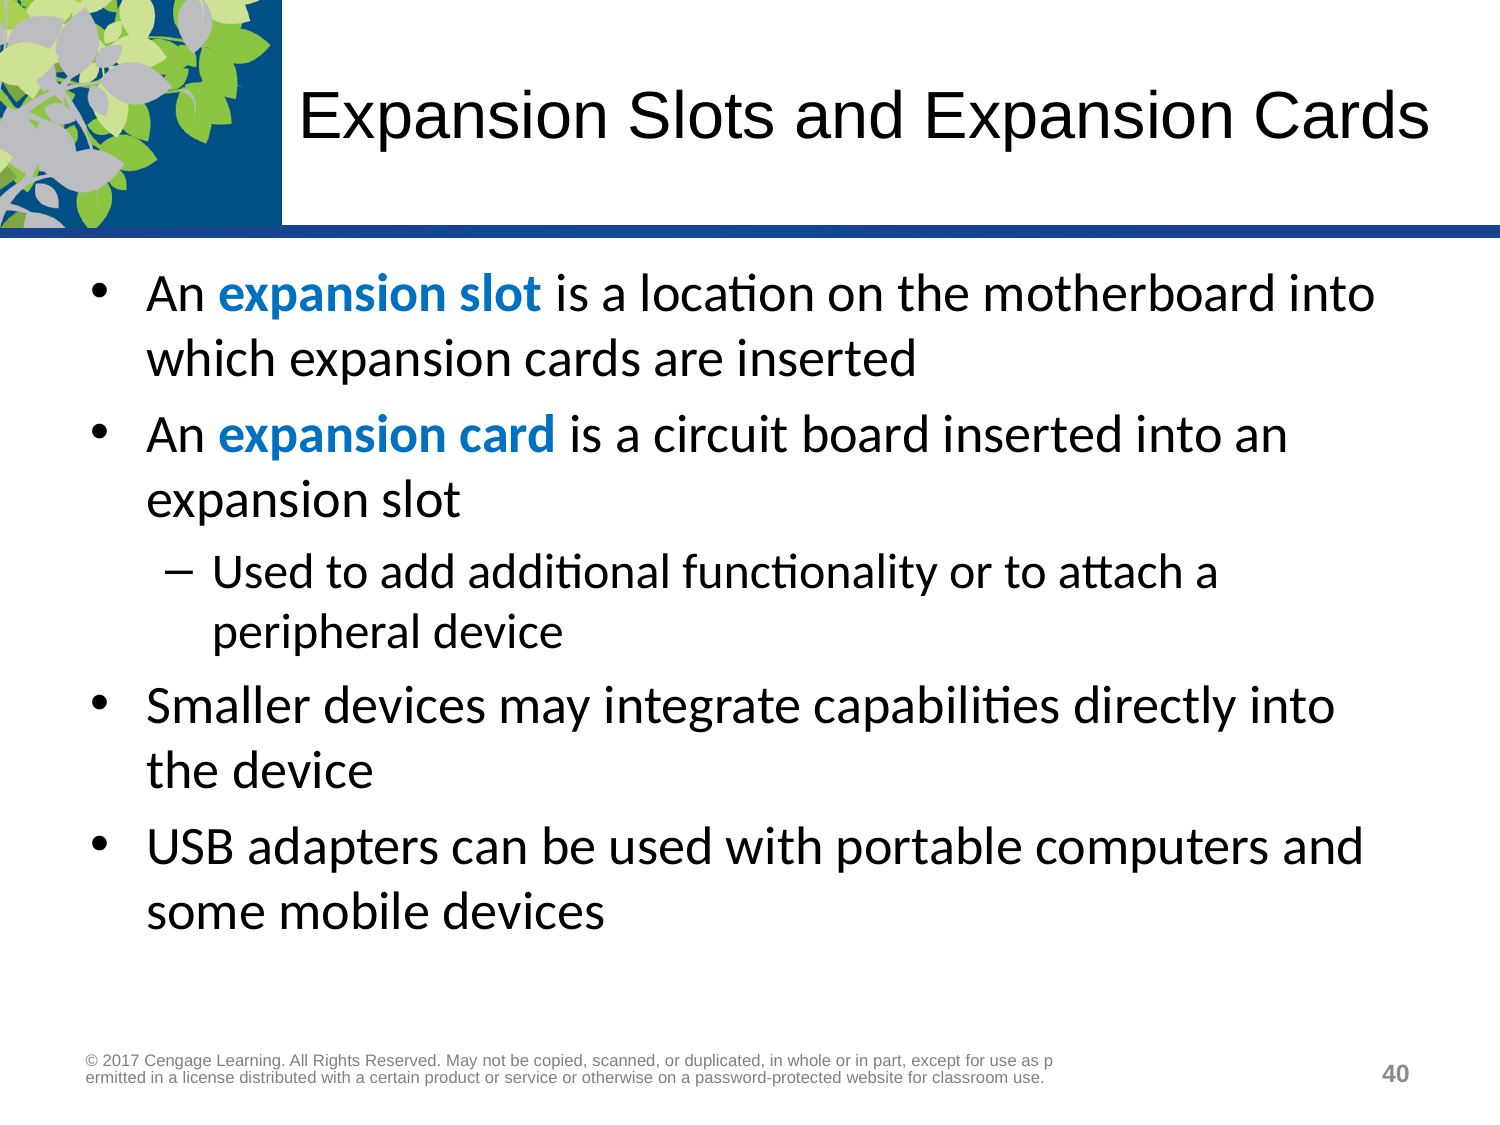

# Expansion Slots and Expansion Cards
An expansion slot is a location on the motherboard into which expansion cards are inserted
An expansion card is a circuit board inserted into an expansion slot
Used to add additional functionality or to attach a peripheral device
Smaller devices may integrate capabilities directly into the device
USB adapters can be used with portable computers and some mobile devices
© 2017 Cengage Learning. All Rights Reserved. May not be copied, scanned, or duplicated, in whole or in part, except for use as permitted in a license distributed with a certain product or service or otherwise on a password-protected website for classroom use.
40